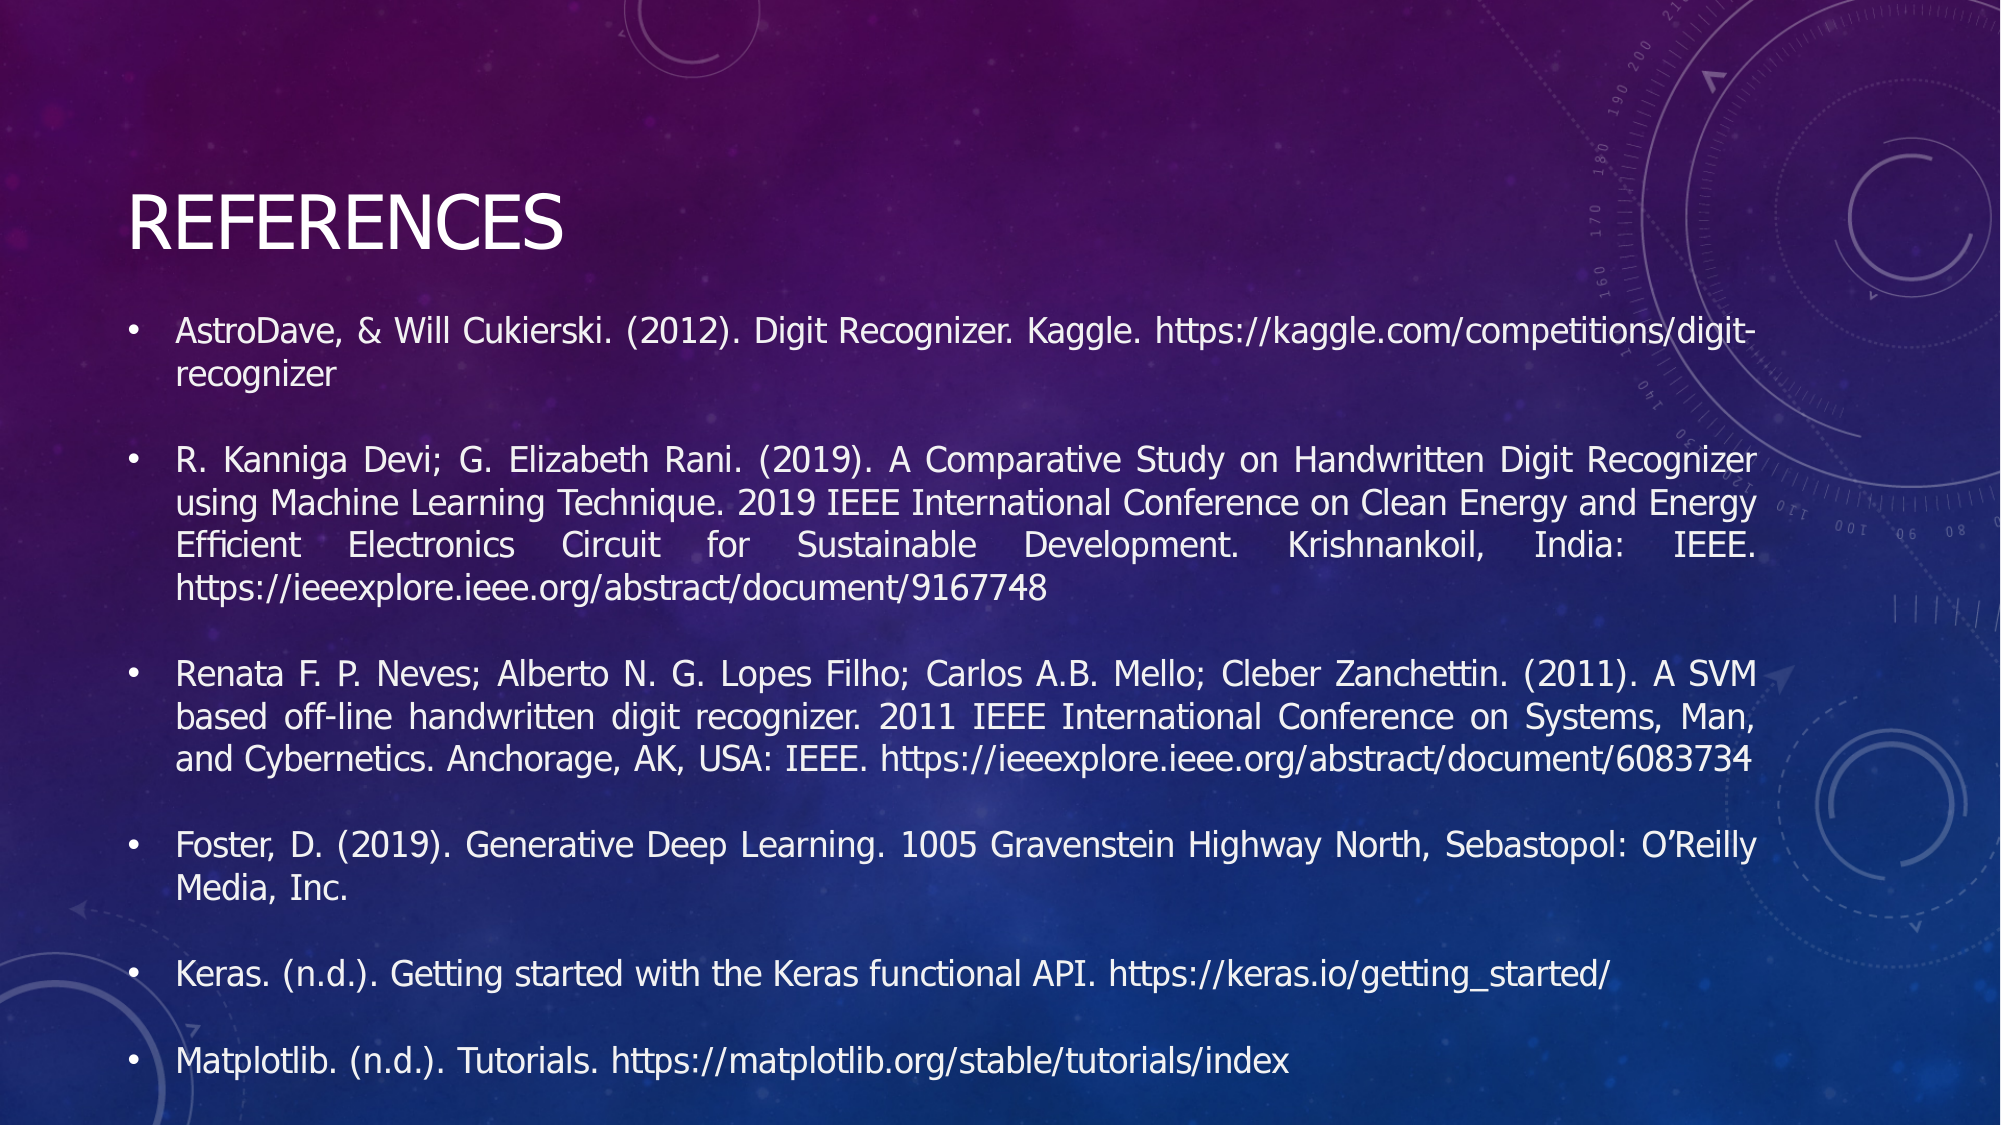

# References
AstroDave, & Will Cukierski. (2012). Digit Recognizer. Kaggle. https://kaggle.com/competitions/digit-recognizer
R. Kanniga Devi; G. Elizabeth Rani. (2019). A Comparative Study on Handwritten Digit Recognizer using Machine Learning Technique. 2019 IEEE International Conference on Clean Energy and Energy Efficient Electronics Circuit for Sustainable Development. Krishnankoil, India: IEEE. https://ieeexplore.ieee.org/abstract/document/9167748
Renata F. P. Neves; Alberto N. G. Lopes Filho; Carlos A.B. Mello; Cleber Zanchettin. (2011). A SVM based off-line handwritten digit recognizer. 2011 IEEE International Conference on Systems, Man, and Cybernetics. Anchorage, AK, USA: IEEE. https://ieeexplore.ieee.org/abstract/document/6083734
Foster, D. (2019). Generative Deep Learning. 1005 Gravenstein Highway North, Sebastopol: O’Reilly Media, Inc.
Keras. (n.d.). Getting started with the Keras functional API. https://keras.io/getting_started/
Matplotlib. (n.d.). Tutorials. https://matplotlib.org/stable/tutorials/index